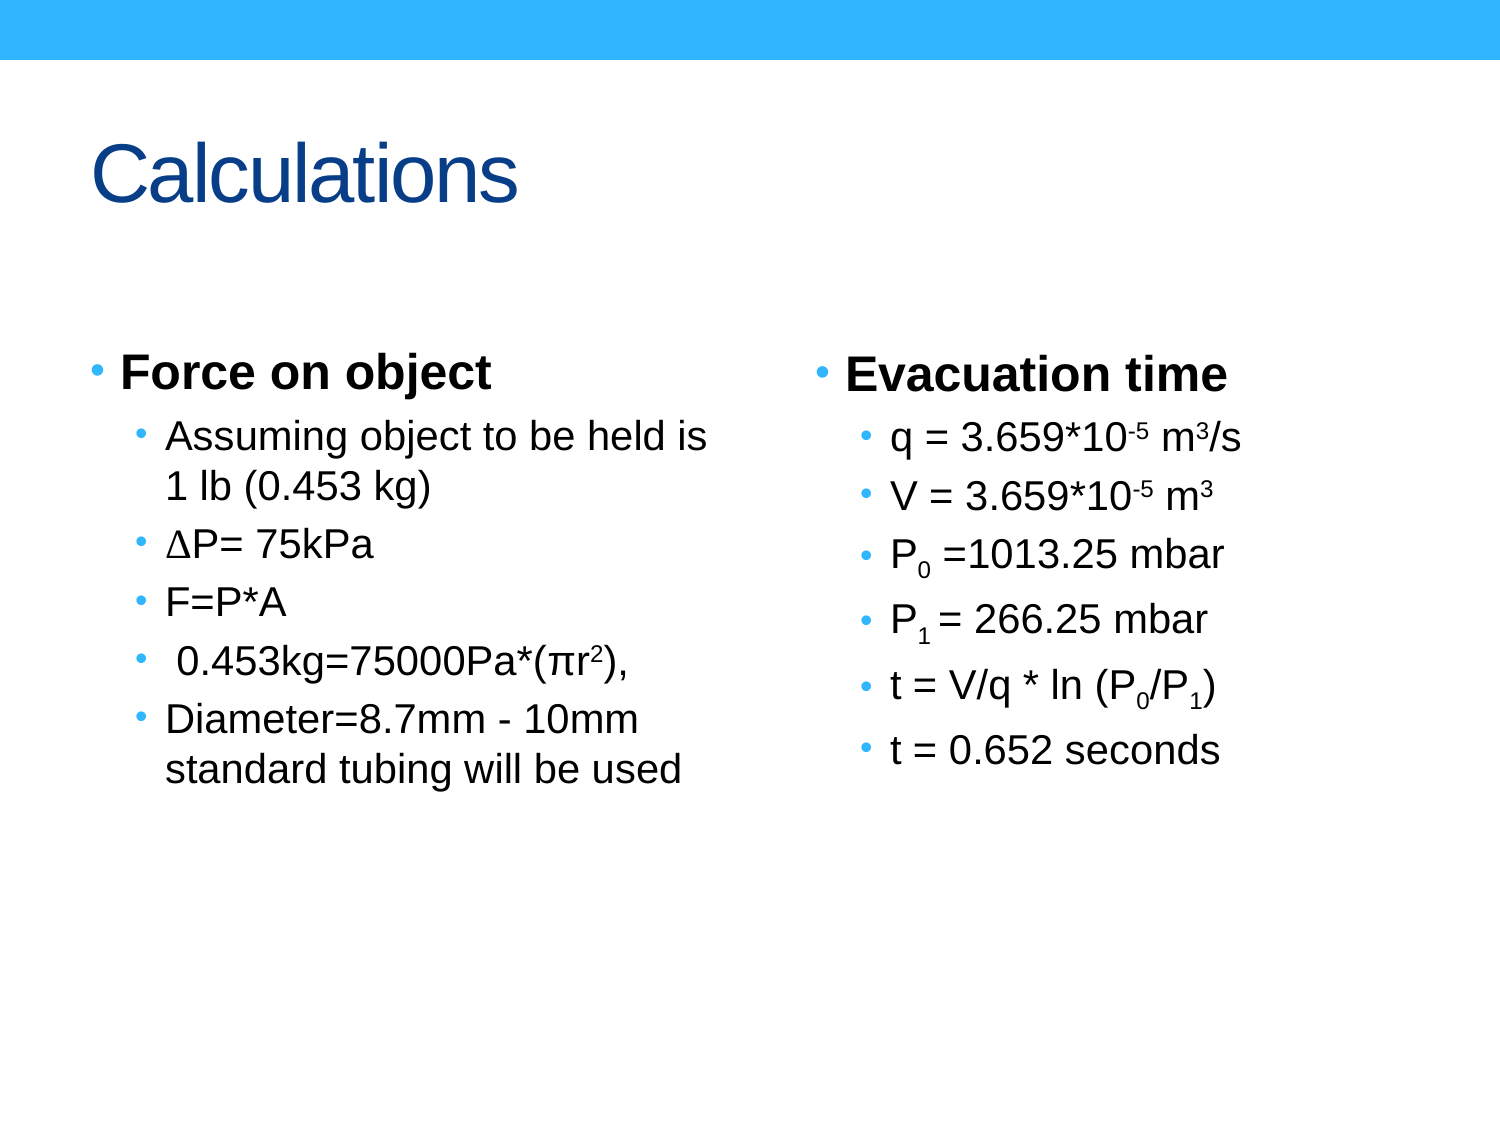

# Calculations

Force on object
Assuming object to be held is 1 lb (0.453 kg)
ΔP= 75kPa
F=P*A
 0.453kg=75000Pa*(πr2),
Diameter=8.7mm - 10mm standard tubing will be used

Evacuation time
q = 3.659*10-5 m3/s
V = 3.659*10-5 m3
P0 =1013.25 mbar
P1 = 266.25 mbar
t = V/q * ln (P0/P1)
t = 0.652 seconds